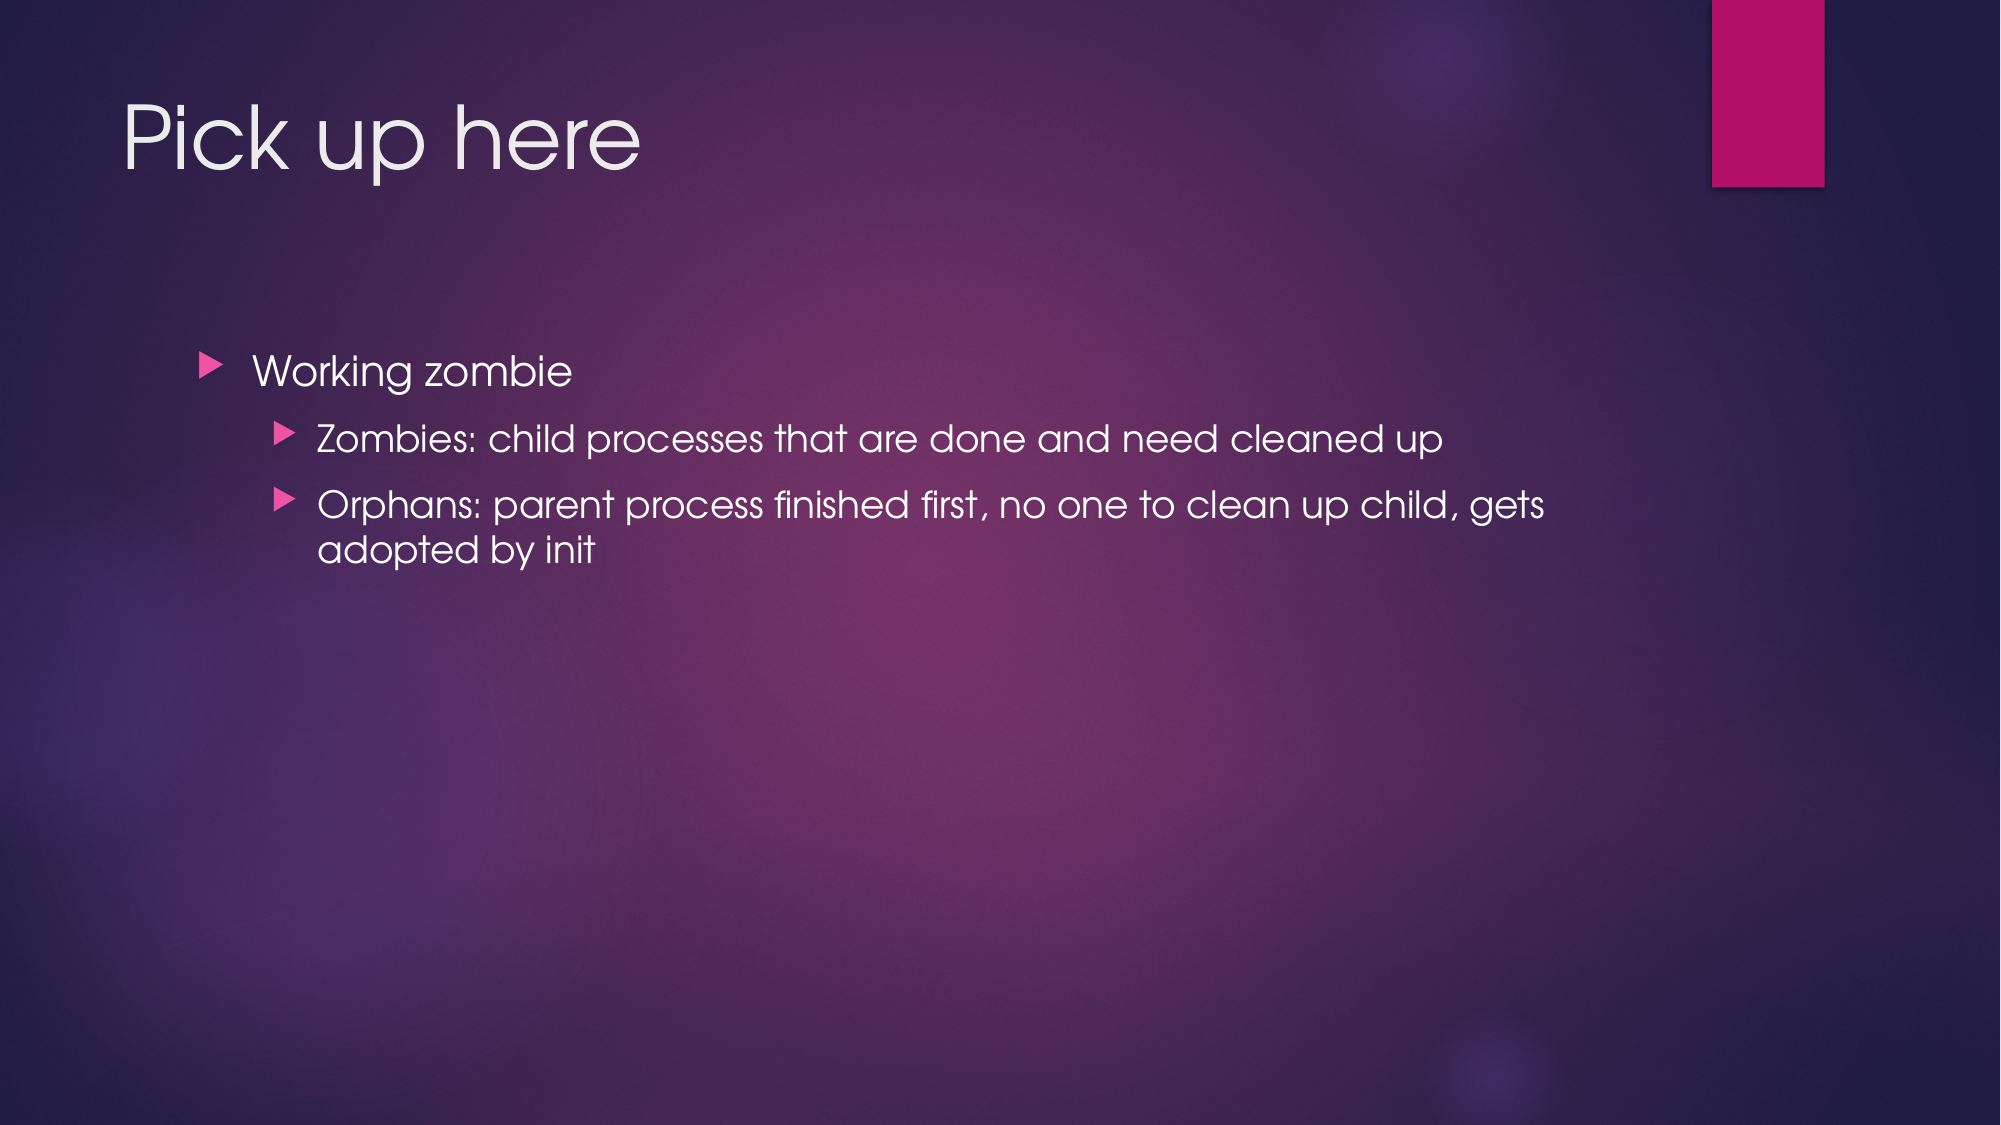

# Pick up here
Working zombie
Zombies: child processes that are done and need cleaned up
Orphans: parent process finished first, no one to clean up child, gets adopted by init